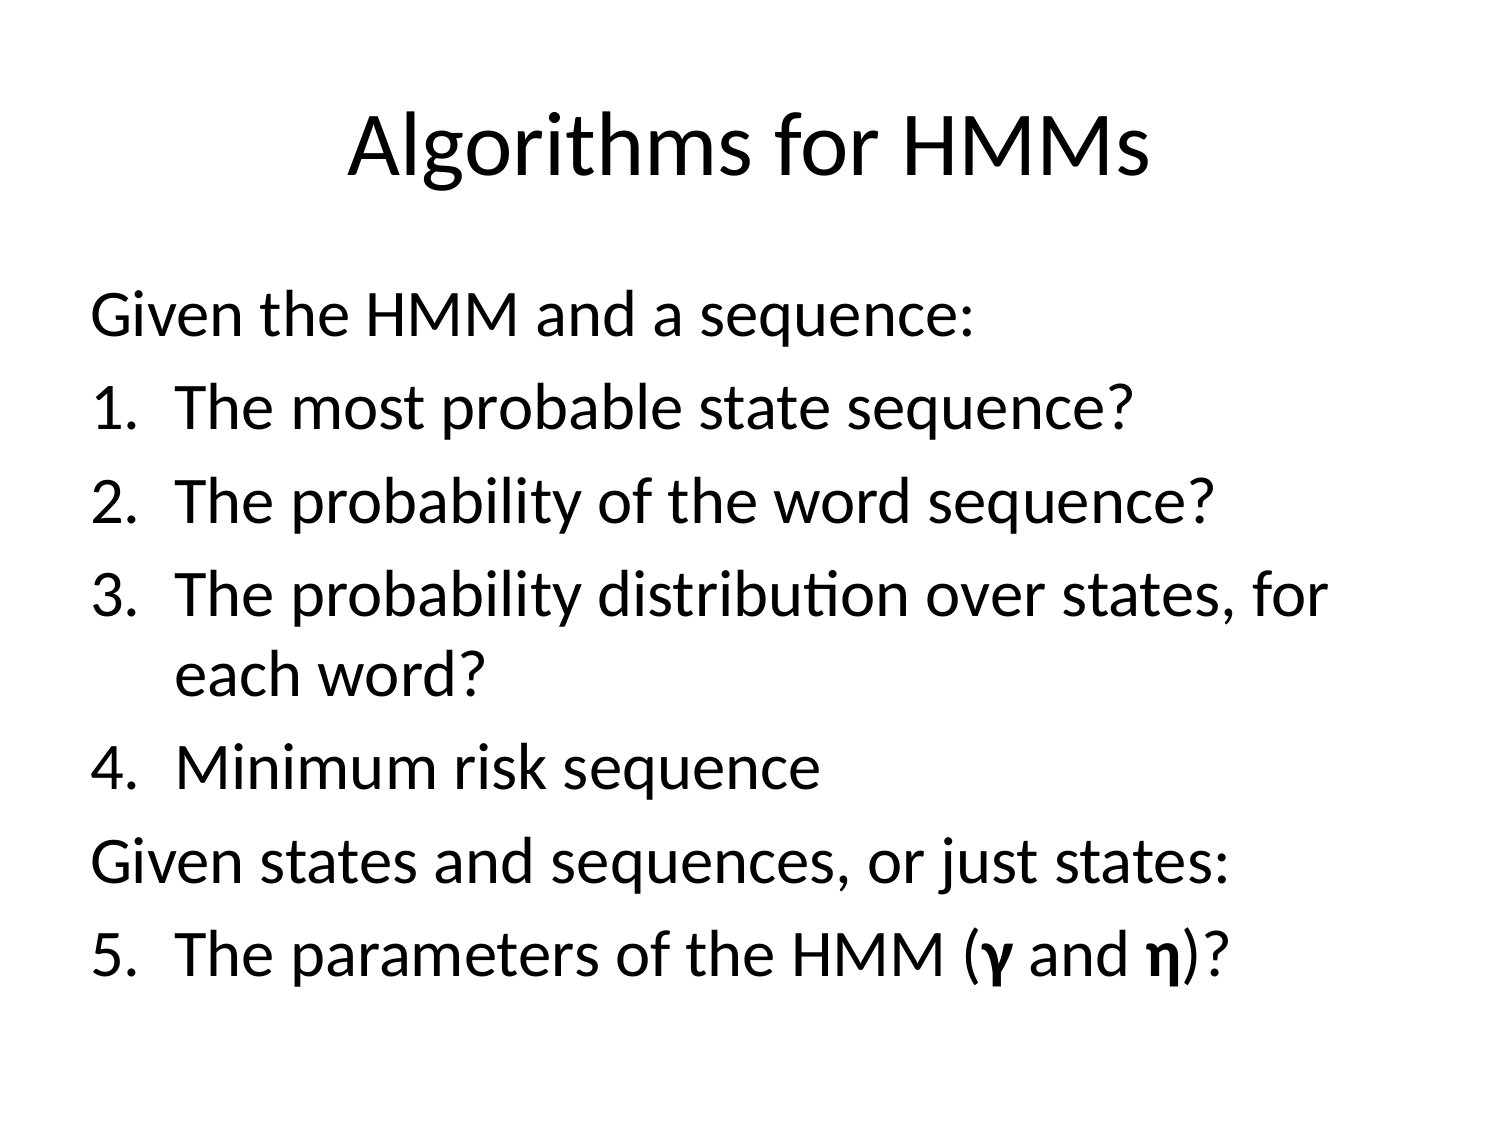

# Algorithms for HMMs
Given the HMM and a sequence:
The most probable state sequence?
The probability of the word sequence?
The probability distribution over states, for each word?
Minimum risk sequence
Given states and sequences, or just states:
The parameters of the HMM (γ and η)?